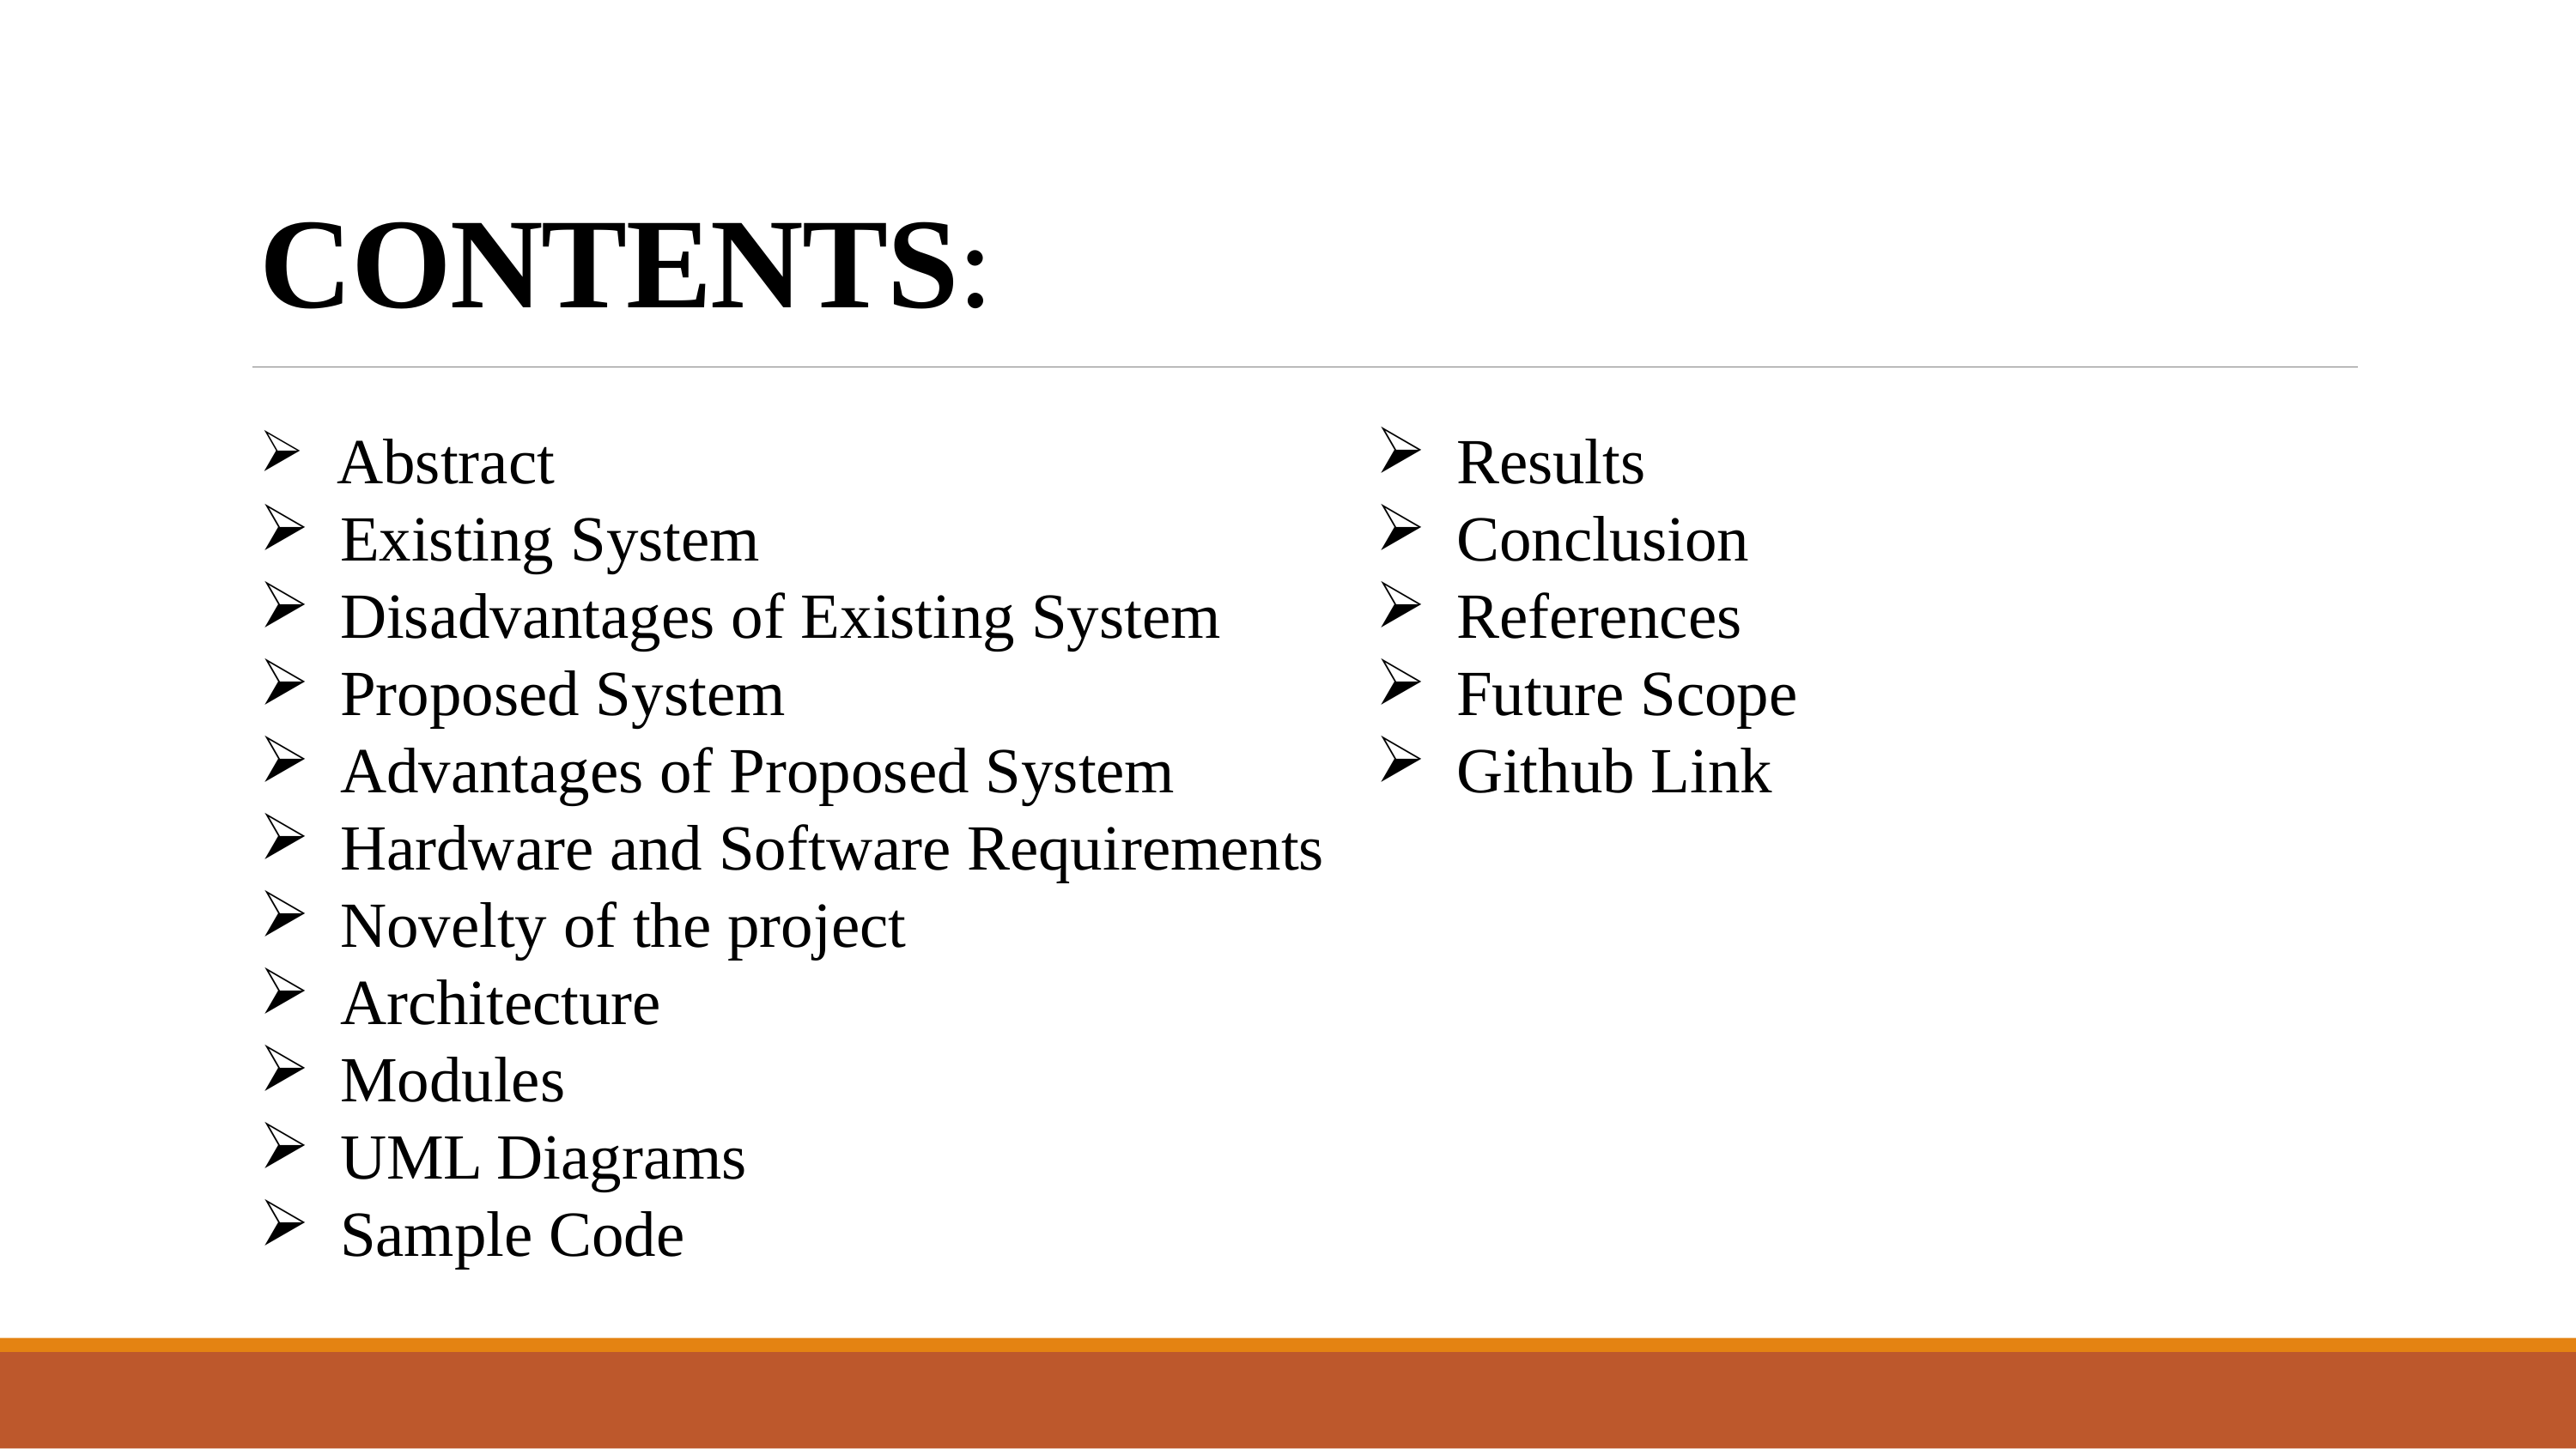

# CONTENTS:
 Abstract
 Existing System
 Disadvantages of Existing System
 Proposed System
 Advantages of Proposed System
 Hardware and Software Requirements
 Novelty of the project
 Architecture
 Modules
 UML Diagrams
 Sample Code
Results
Conclusion
References
Future Scope
Github Link